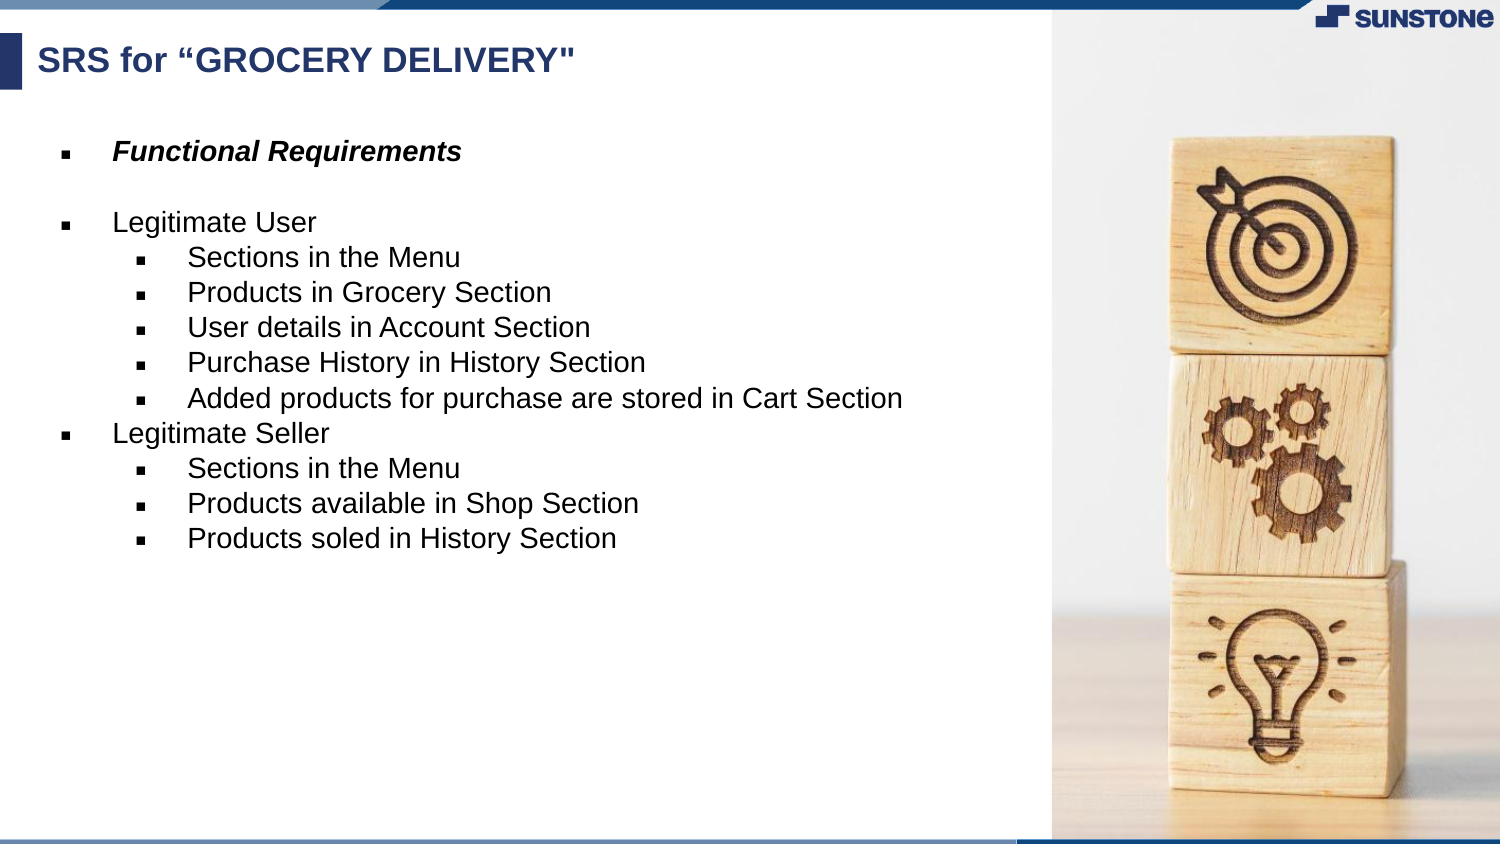

# SRS for “GROCERY DELIVERY"
Functional Requirements
Legitimate User
Sections in the Menu
Products in Grocery Section
User details in Account Section
Purchase History in History Section
Added products for purchase are stored in Cart Section
Legitimate Seller
Sections in the Menu
Products available in Shop Section
Products soled in History Section